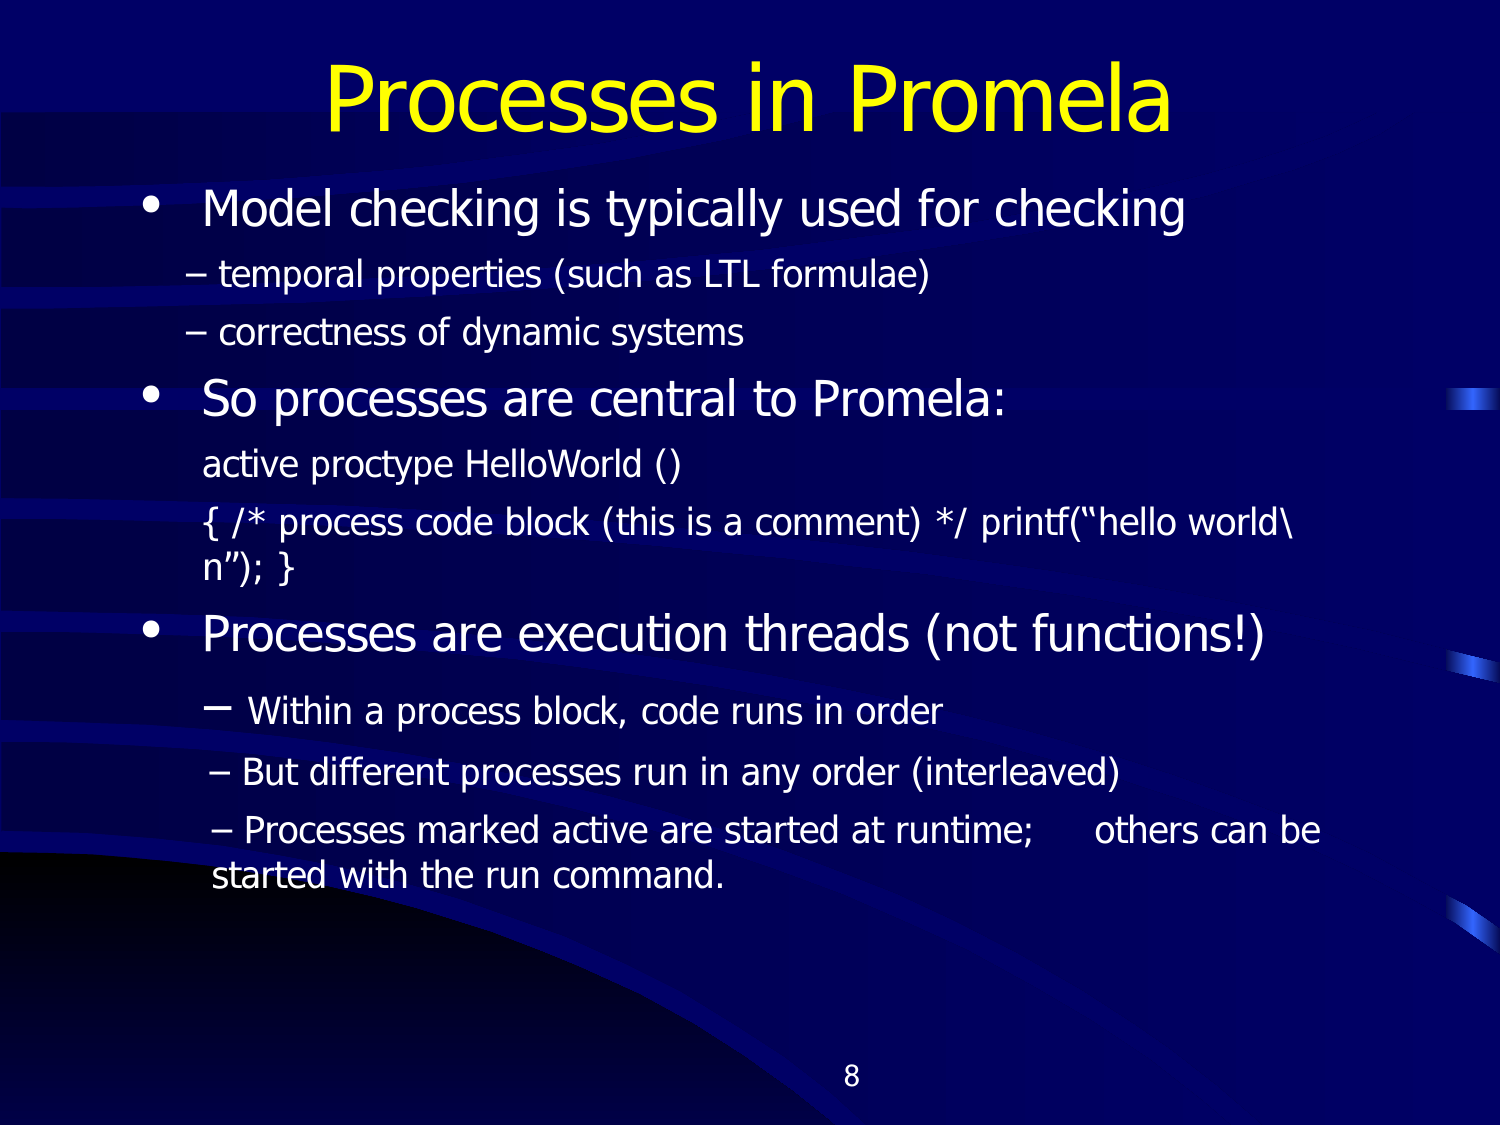

# Processes in Promela
Model checking is typically used for checking
     – temporal properties (such as LTL formulae)
     – correctness of dynamic systems
So processes are central to Promela:
active proctype HelloWorld ()
{ /* process code block (this is a comment) */ printf(“hello world\n”); }
Processes are execution threads (not functions!)
     – Within a process block, code runs in order
       – But different processes run in any order (interleaved)
– Processes marked active are started at runtime;     others can be    started with the run command.

8